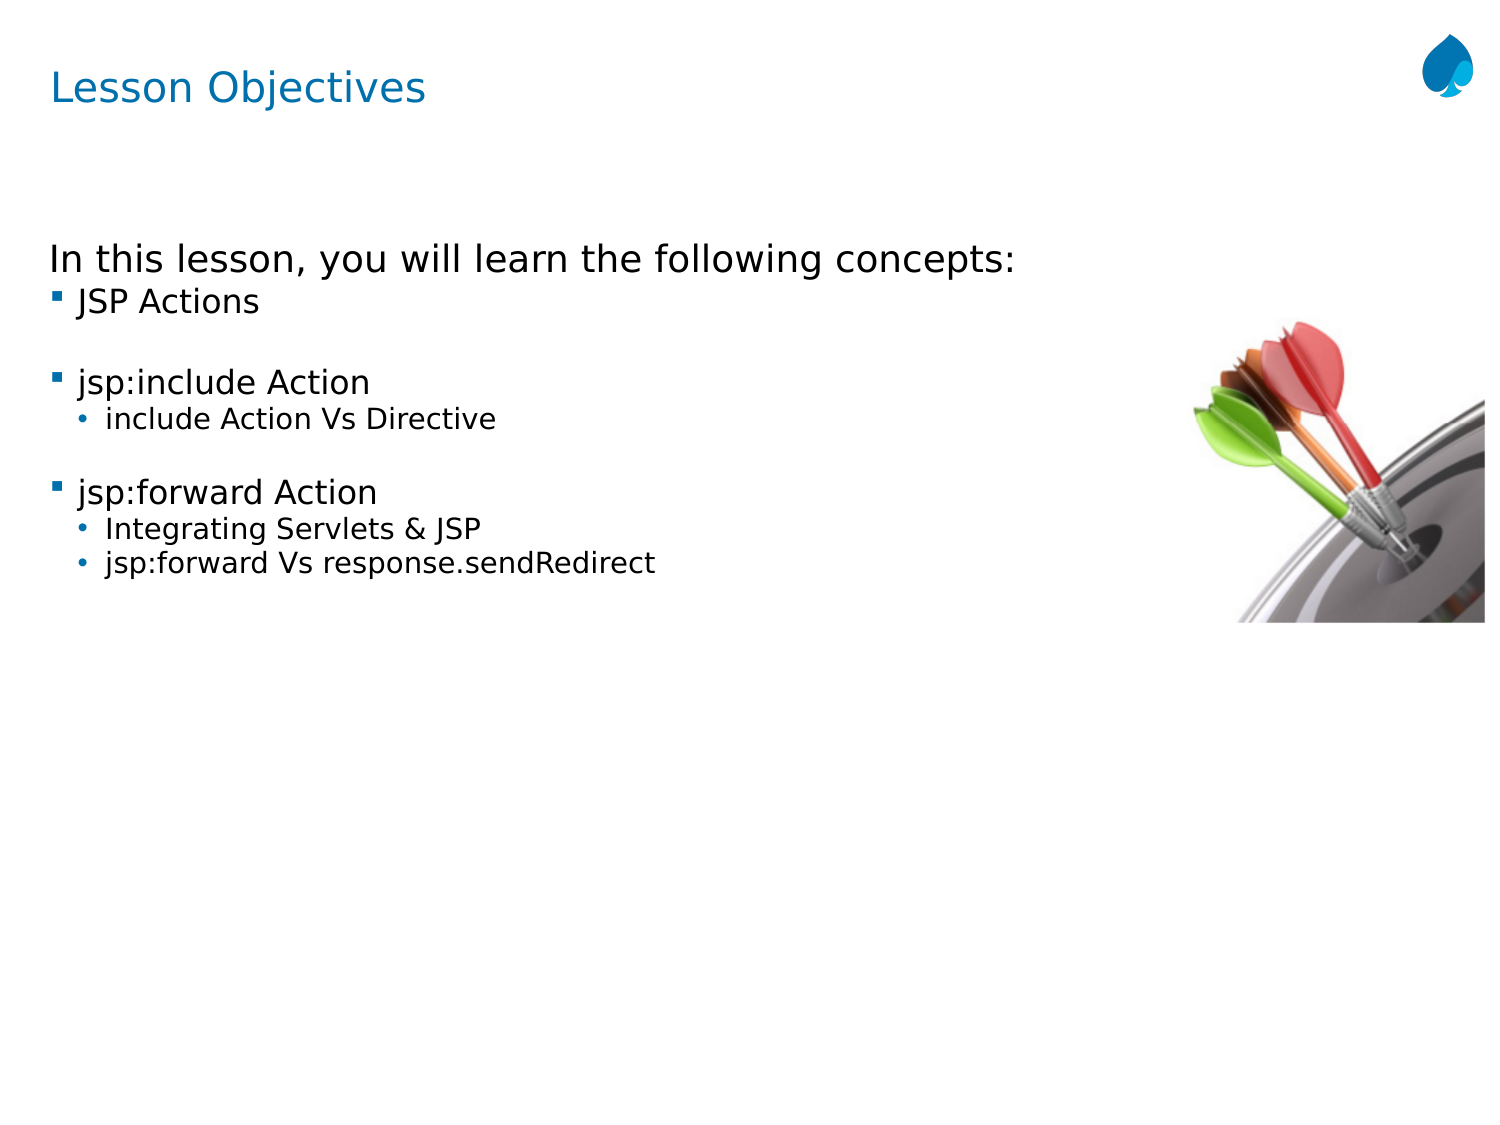

# Lesson Objectives
In this lesson, you will learn the following concepts:
JSP Actions

jsp:include Action
include Action Vs Directive

jsp:forward Action
Integrating Servlets & JSP
jsp:forward Vs response.sendRedirect